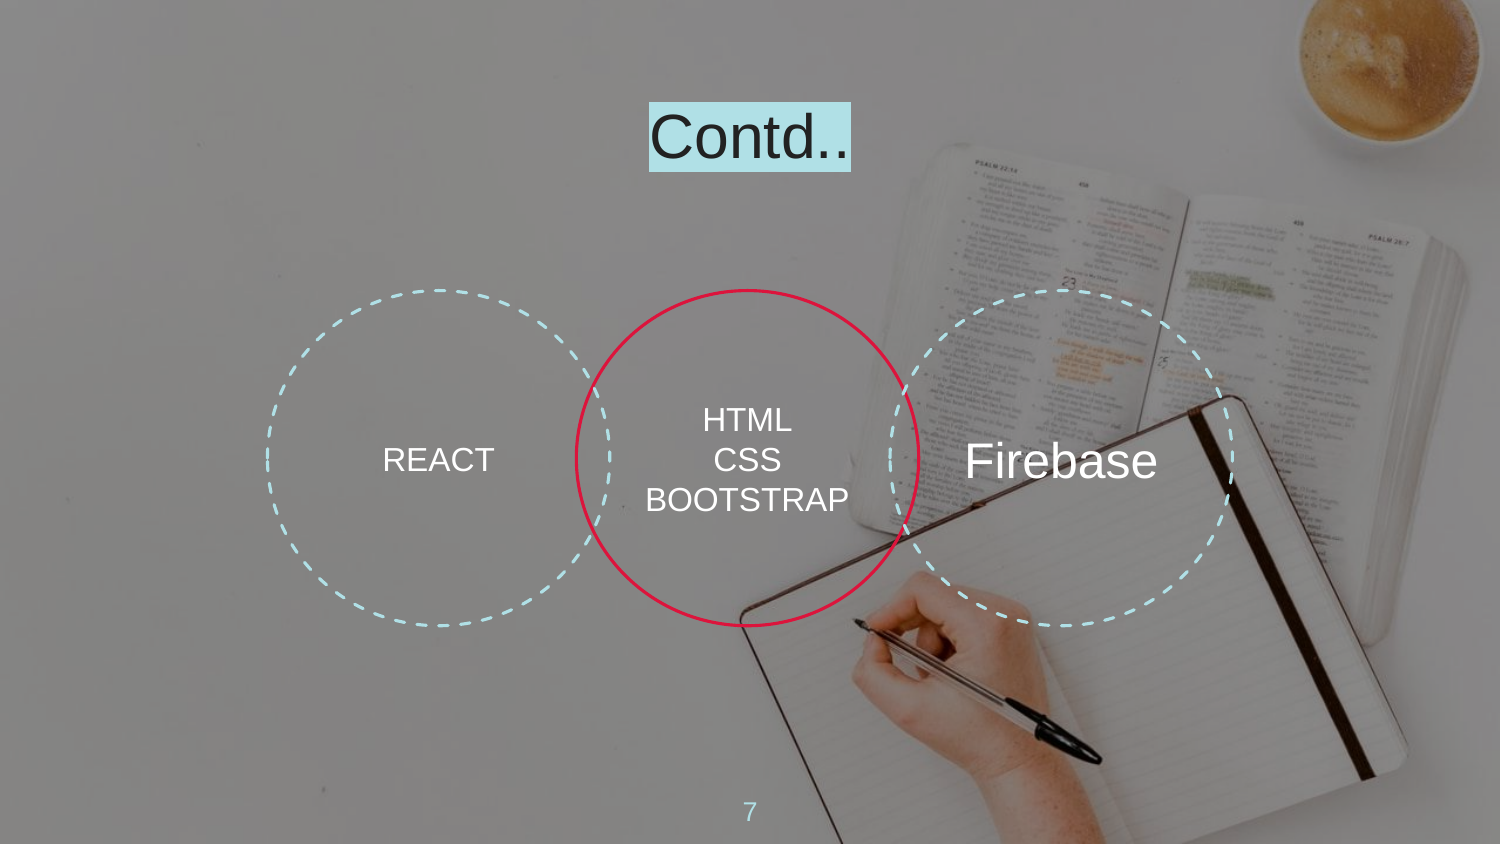

# Contd..
REACT
HTML
CSS
BOOTSTRAP
Firebase
7